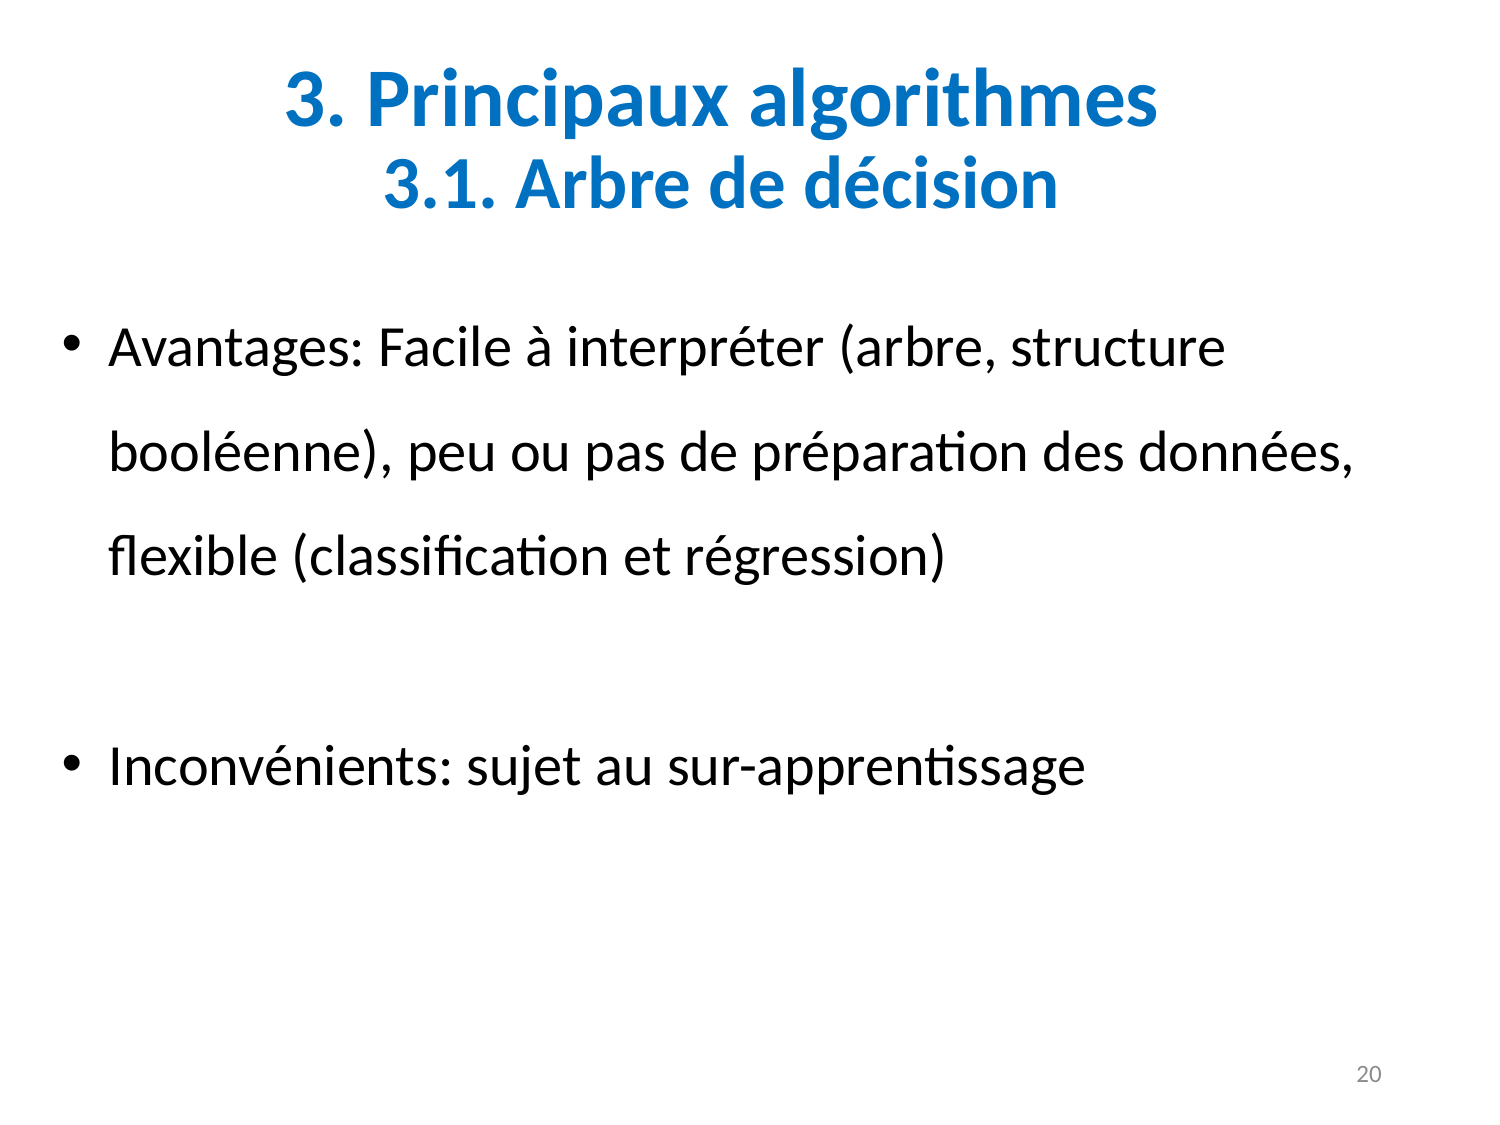

# 3. Principaux algorithmes 3.1. Arbre de décision

Avantages: Facile à interpréter (arbre, structure booléenne), peu ou pas de préparation des données, flexible (classification et régression)

Inconvénients: sujet au sur-apprentissage
20